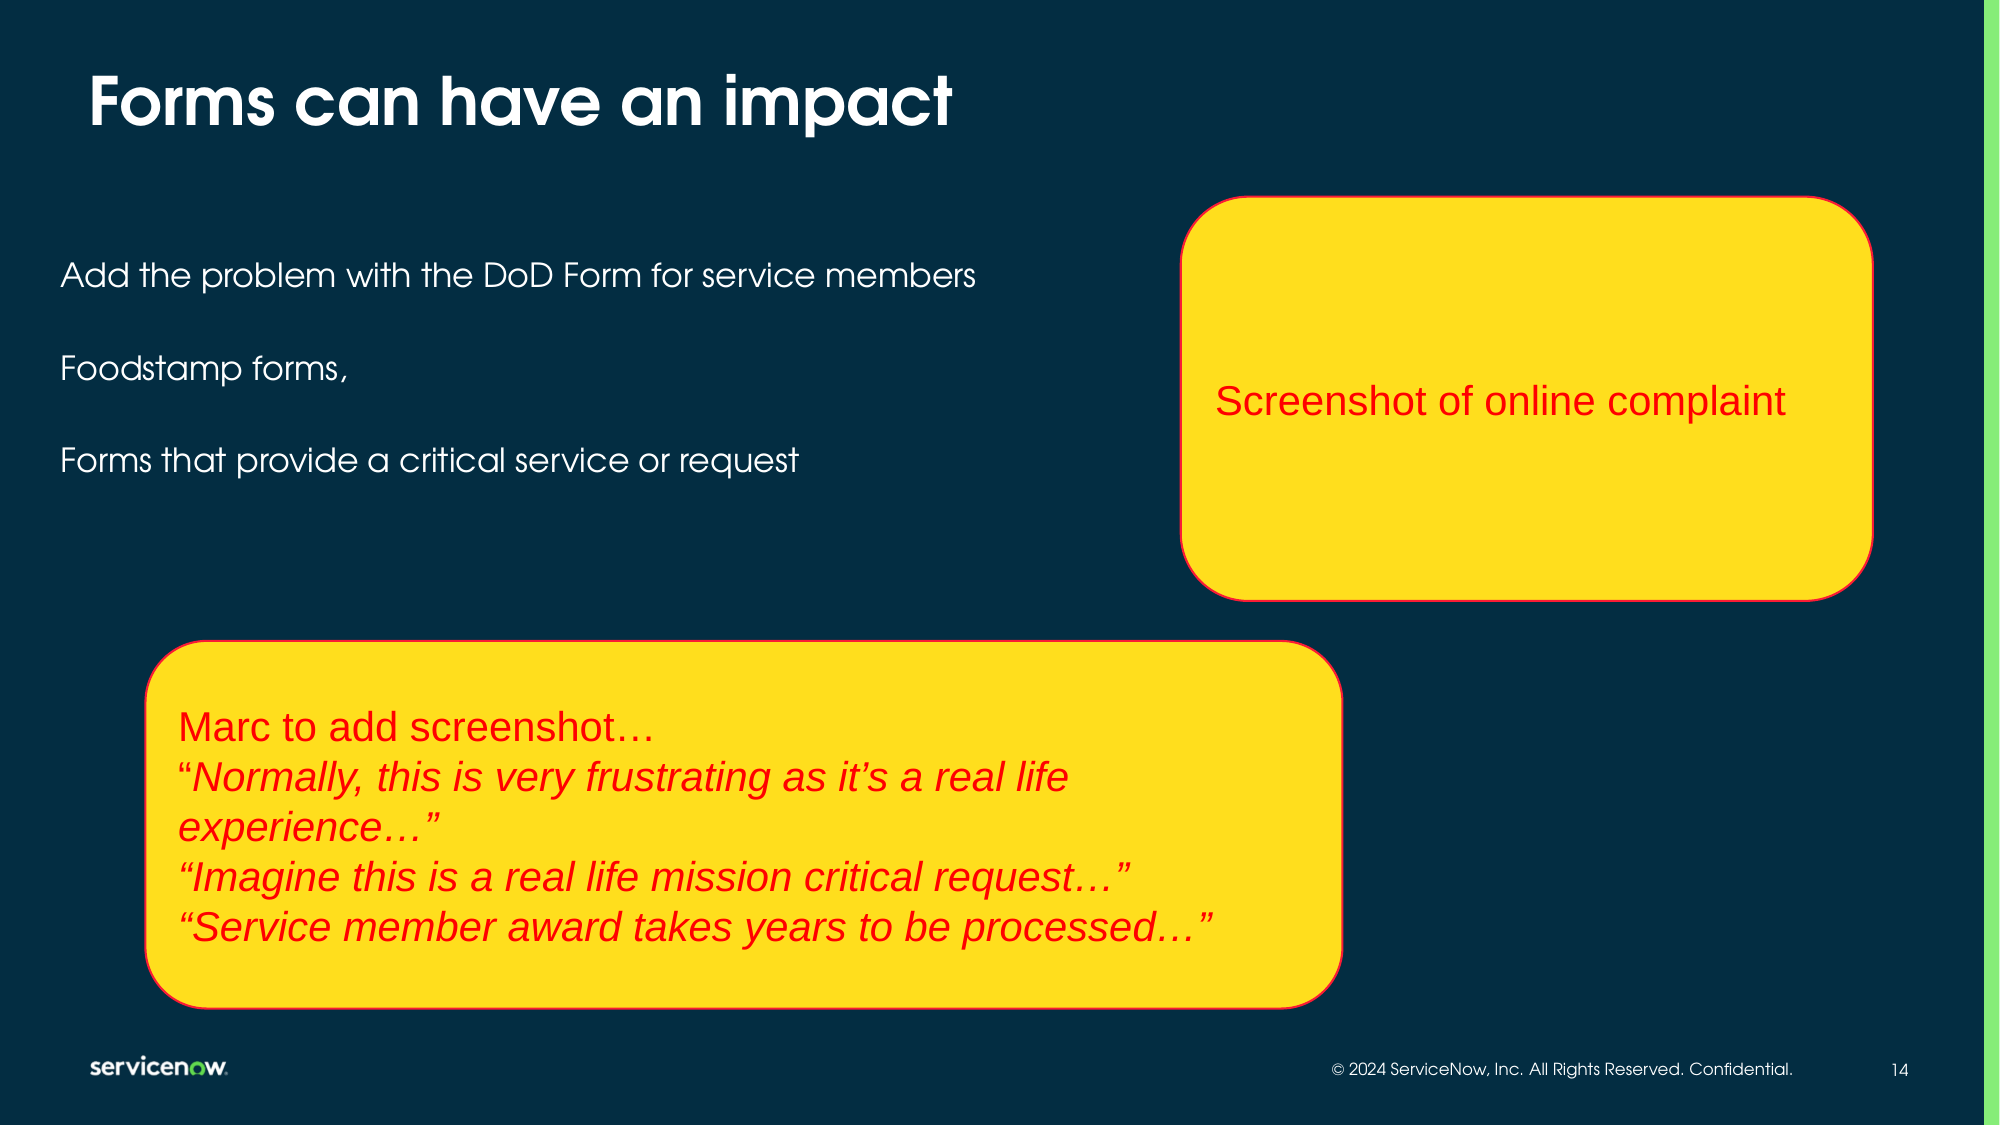

Forms can have an impact
Screenshot of online complaint
Add the problem with the DoD Form for service members

Foodstamp forms,

Forms that provide a critical service or request

Marc to add screenshot…
“Normally, this is very frustrating as it’s a real life experience…”
“Imagine this is a real life mission critical request…”
“Service member award takes years to be processed…”